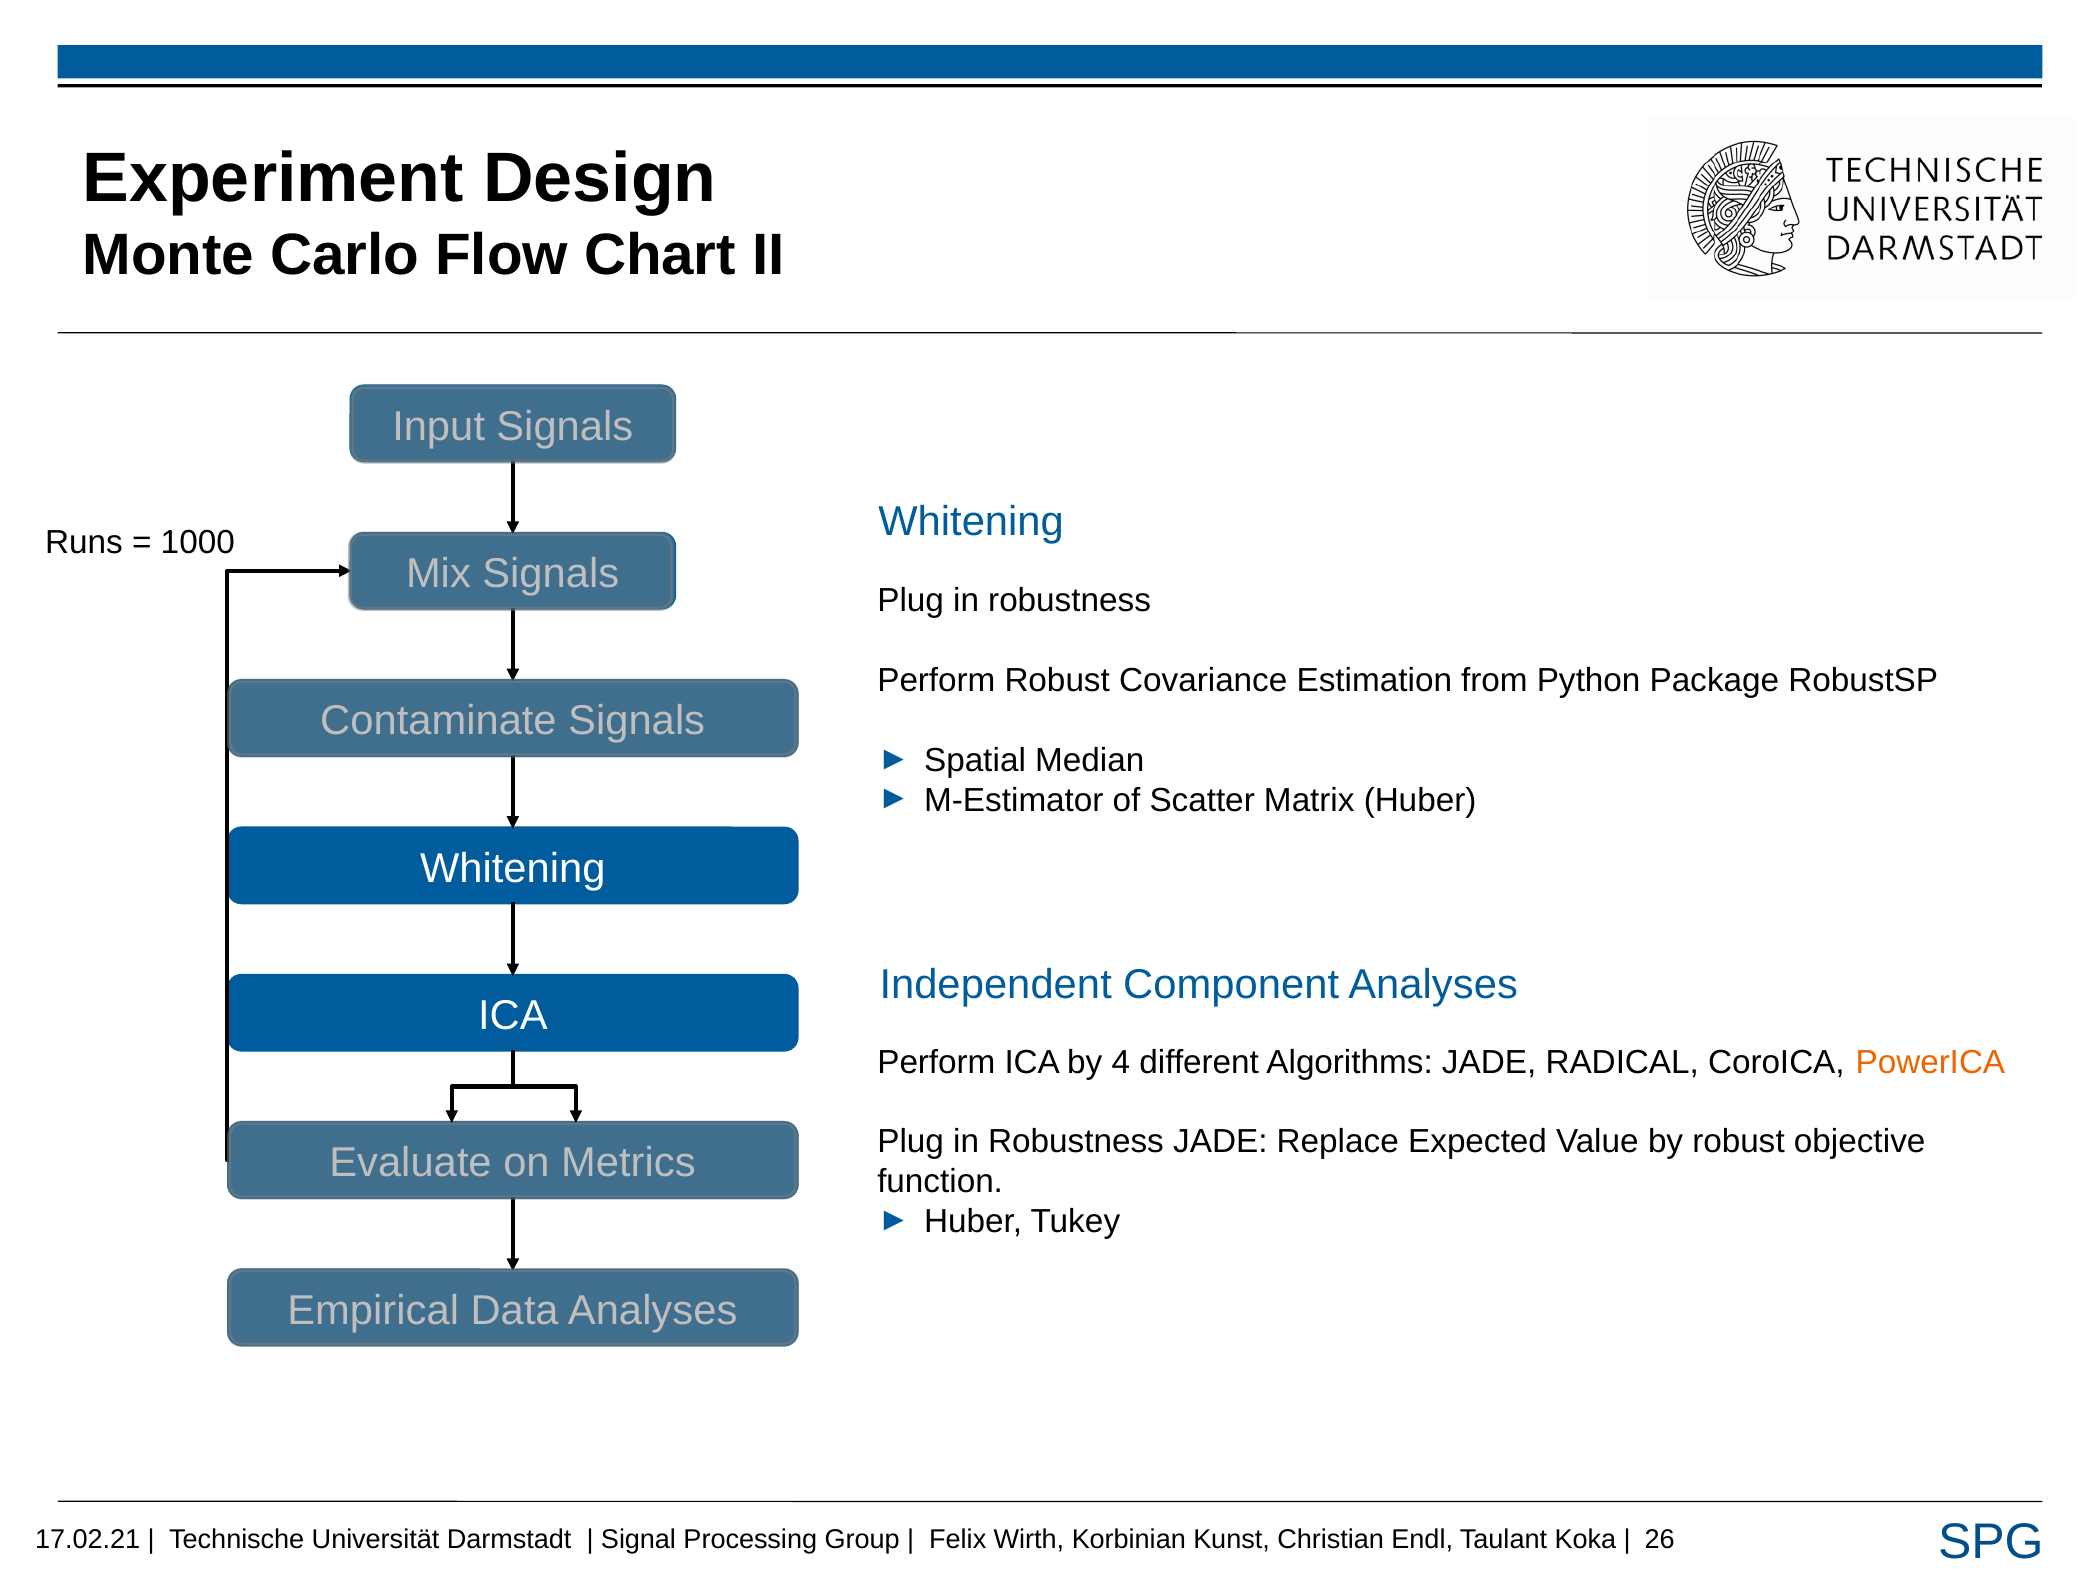

# Experiment Design Monte Carlo Flow Chart II
Input Signals

Whitening
Runs = 1000
Mix Signals

Plug in robustness

Perform Robust Covariance Estimation from Python Package RobustSP

Spatial Median
M-Estimator of Scatter Matrix (Huber)

Contaminate Signals
Whitening
Independent Component Analyses
ICA
Perform ICA by 4 different Algorithms: JADE, RADICAL, CoroICA, PowerICA

Plug in Robustness JADE: Replace Expected Value by robust objective function.
Huber, Tukey

Evaluate on Metrics

Empirical Data Analyses